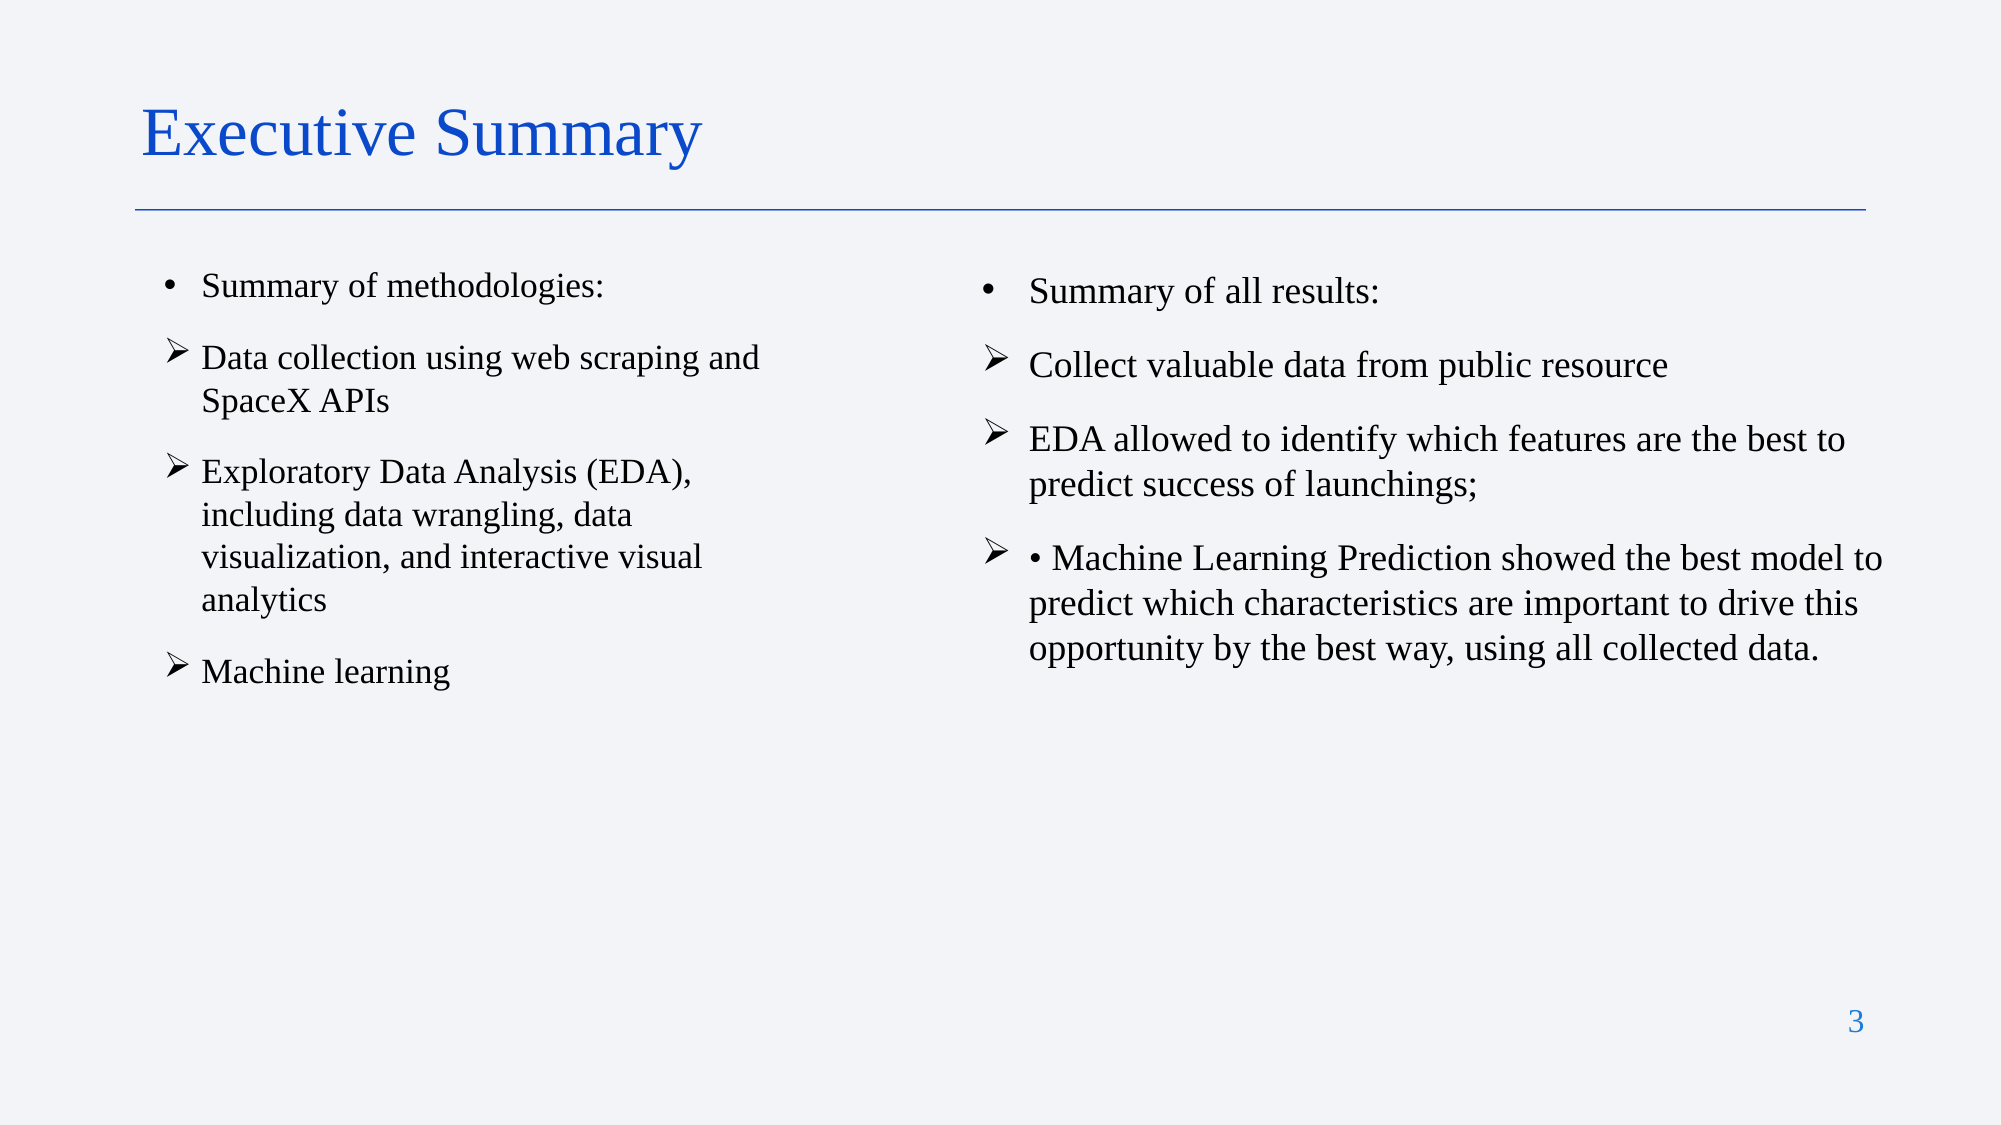

Executive Summary
Summary of methodologies:
Data collection using web scraping and SpaceX APIs
Exploratory Data Analysis (EDA), including data wrangling, data visualization, and interactive visual analytics
Machine learning

Summary of all results:
Collect valuable data from public resource
EDA allowed to identify which features are the best to predict success of launchings;
• Machine Learning Prediction showed the best model to predict which characteristics are important to drive this opportunity by the best way, using all collected data.
3